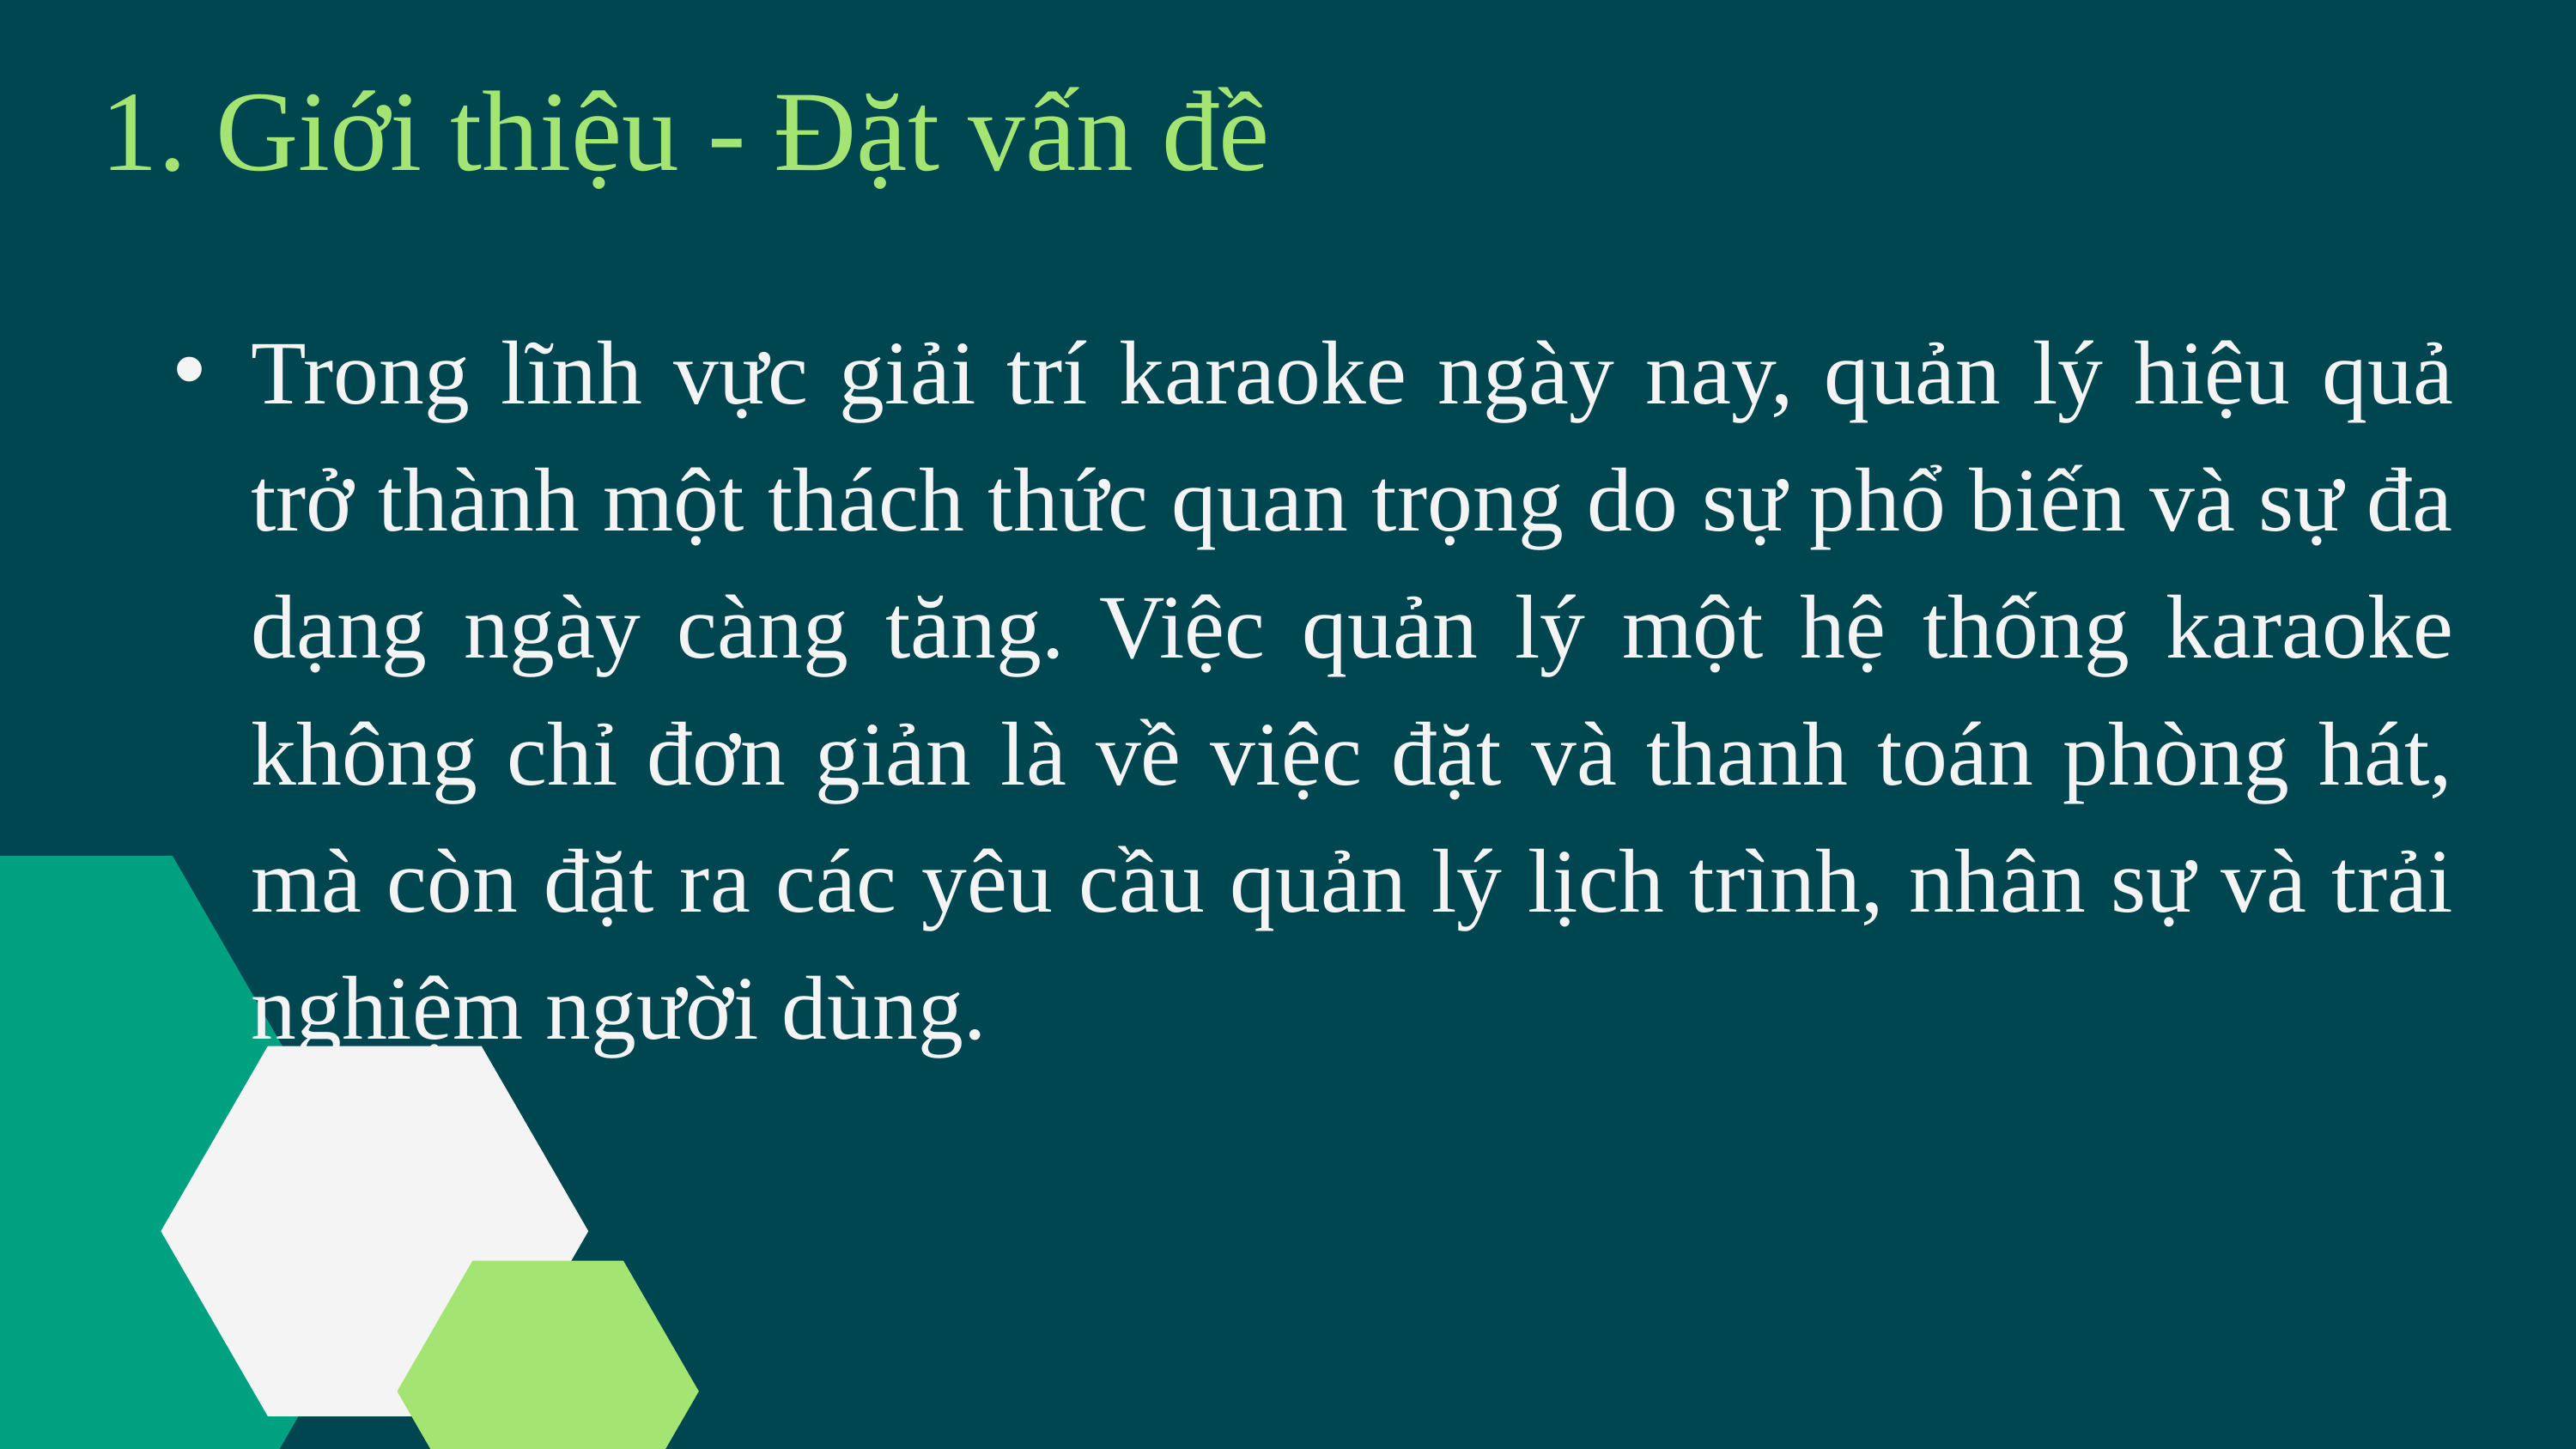

1. Giới thiệu - Đặt vấn đề
Trong lĩnh vực giải trí karaoke ngày nay, quản lý hiệu quả trở thành một thách thức quan trọng do sự phổ biến và sự đa dạng ngày càng tăng. Việc quản lý một hệ thống karaoke không chỉ đơn giản là về việc đặt và thanh toán phòng hát, mà còn đặt ra các yêu cầu quản lý lịch trình, nhân sự và trải nghiệm người dùng.